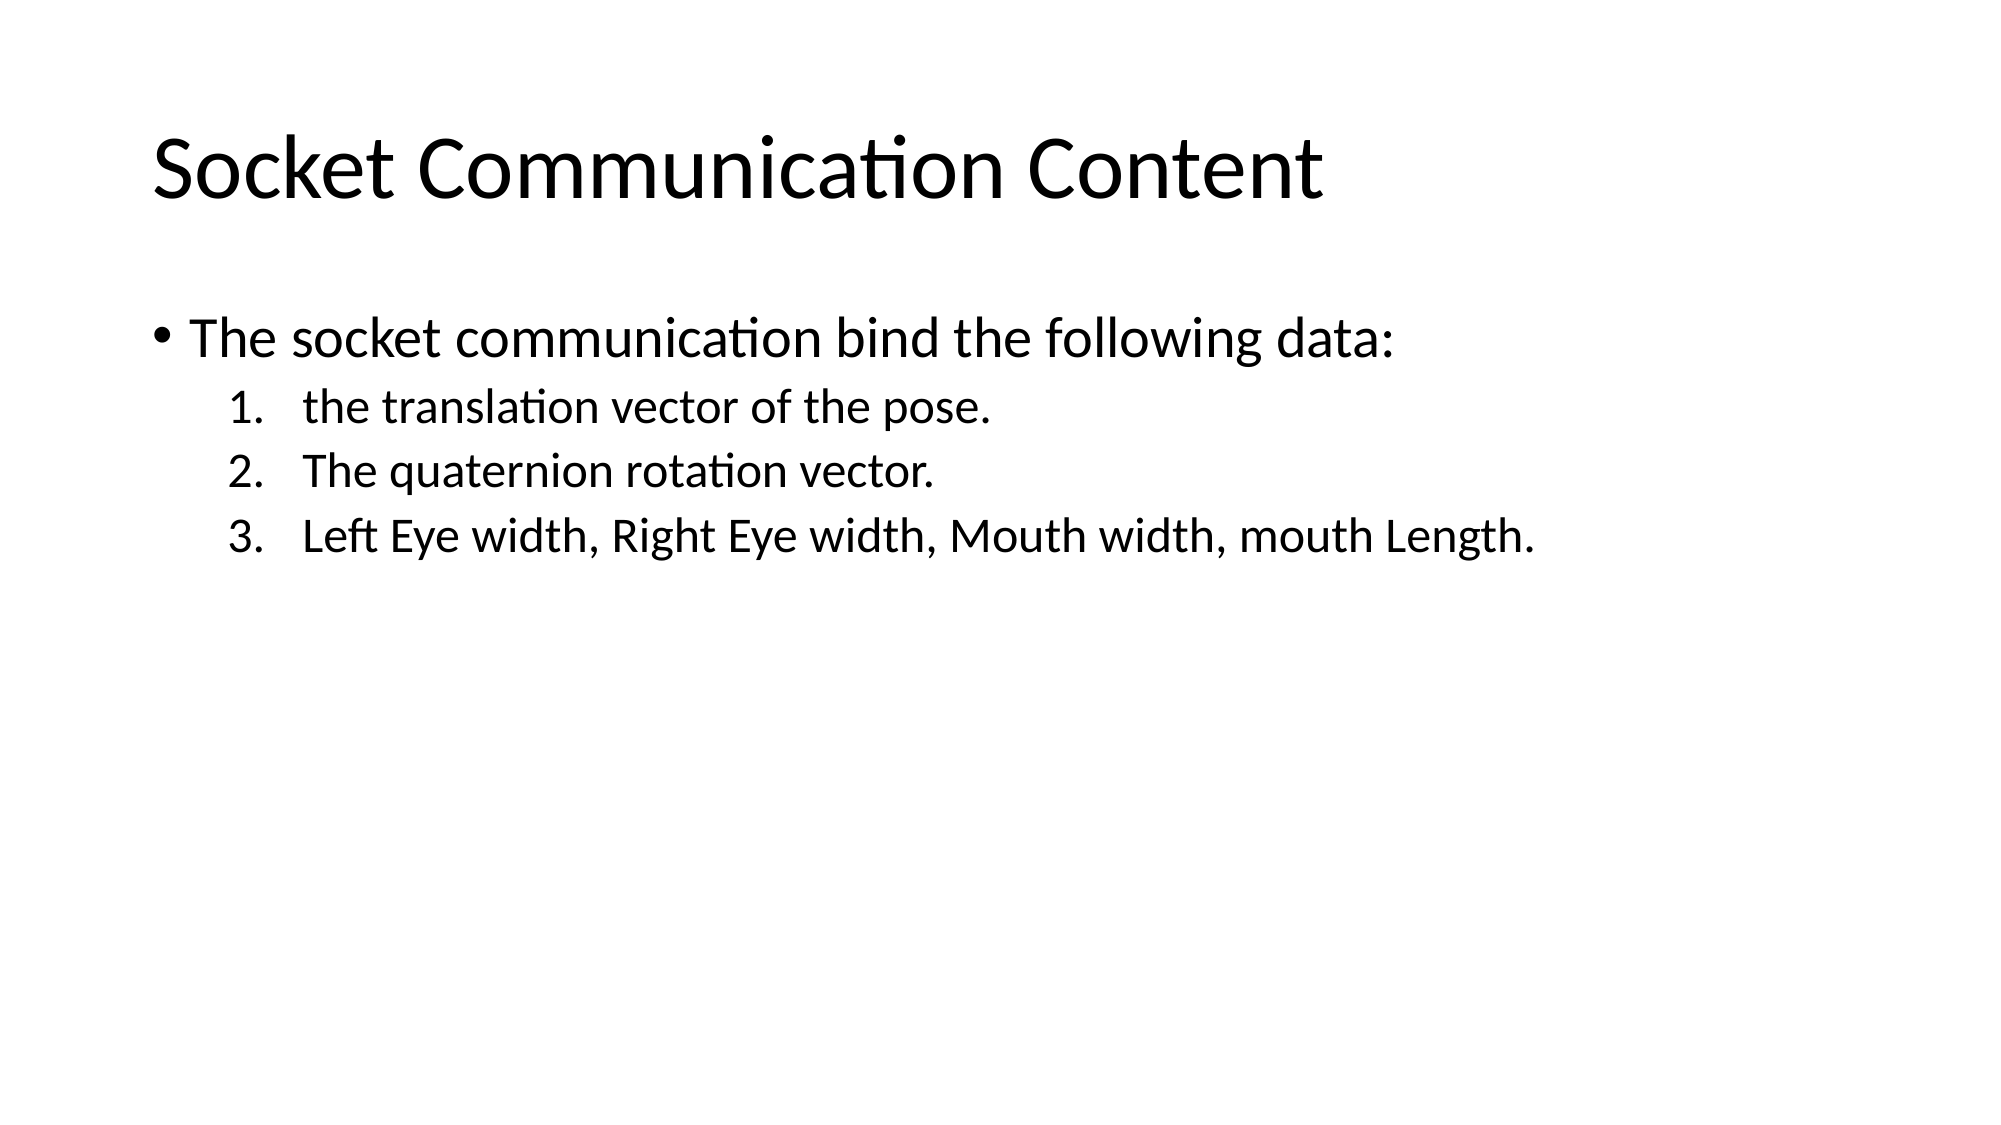

# Socket Communication Content
The socket communication bind the following data:
the translation vector of the pose.
The quaternion rotation vector.
Left Eye width, Right Eye width, Mouth width, mouth Length.